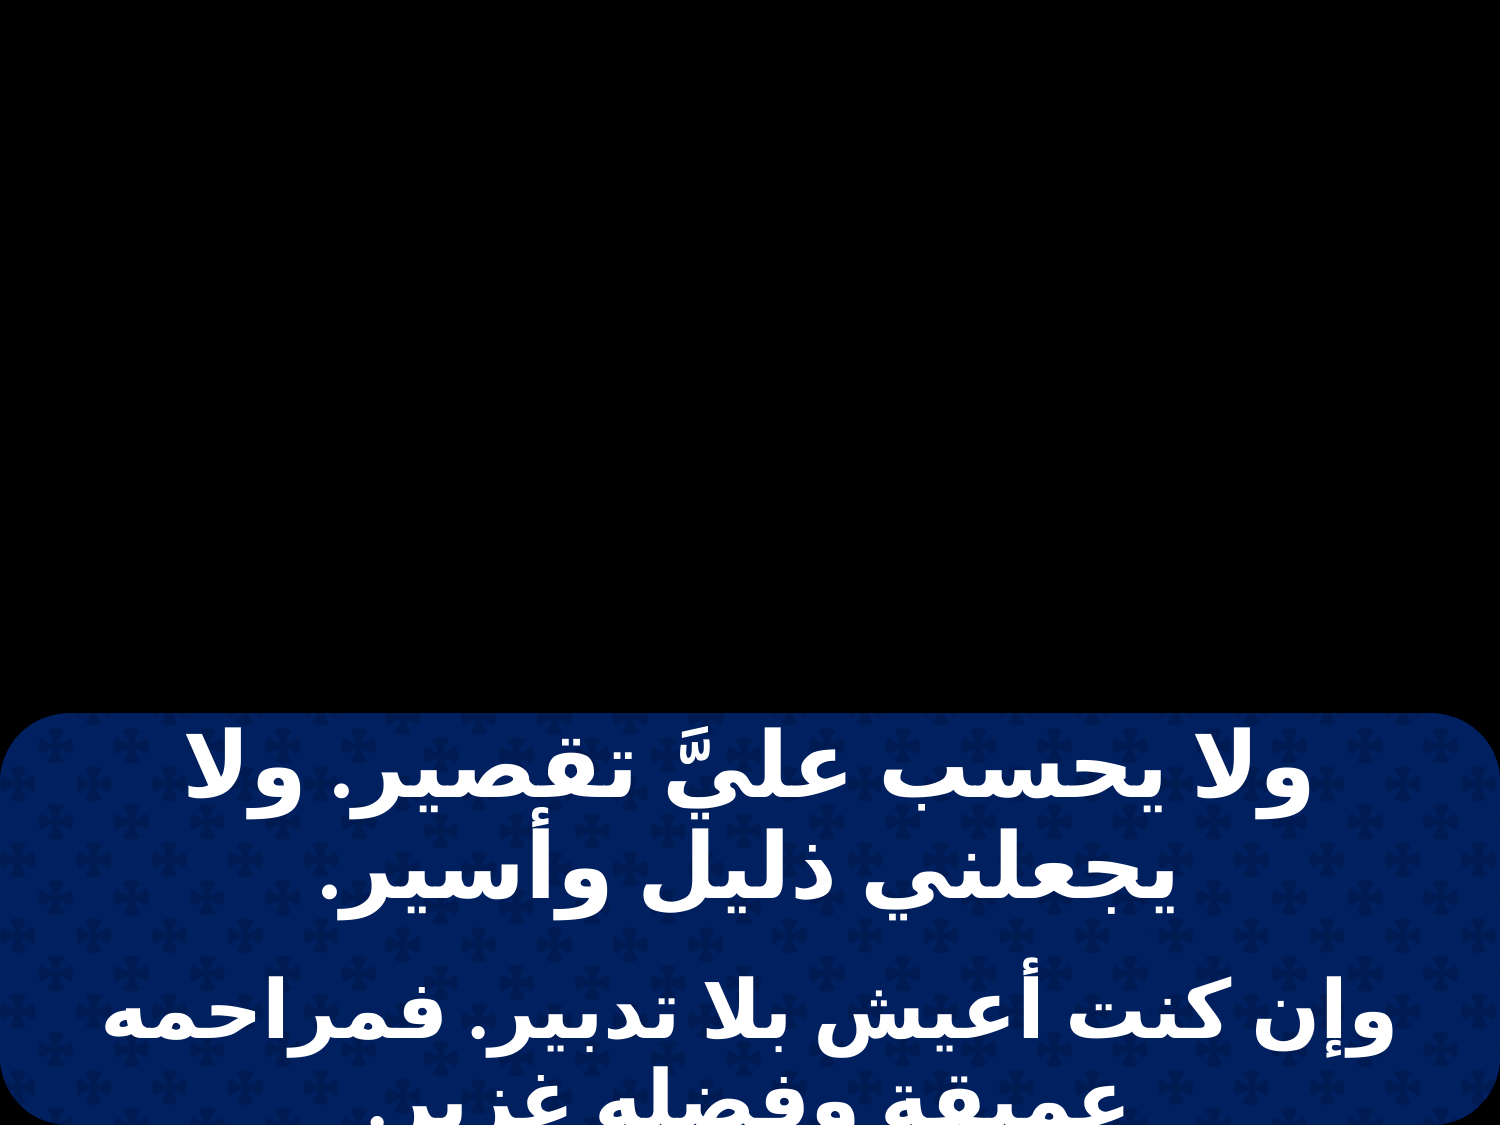

| ولا يحسب عليَّ تقصير. ولا يجعلني ذليل وأسير. |
| --- |
|  |
| وإن كنت أعيش بلا تدبير. فمراحمه عميقة وفضله غزير. |